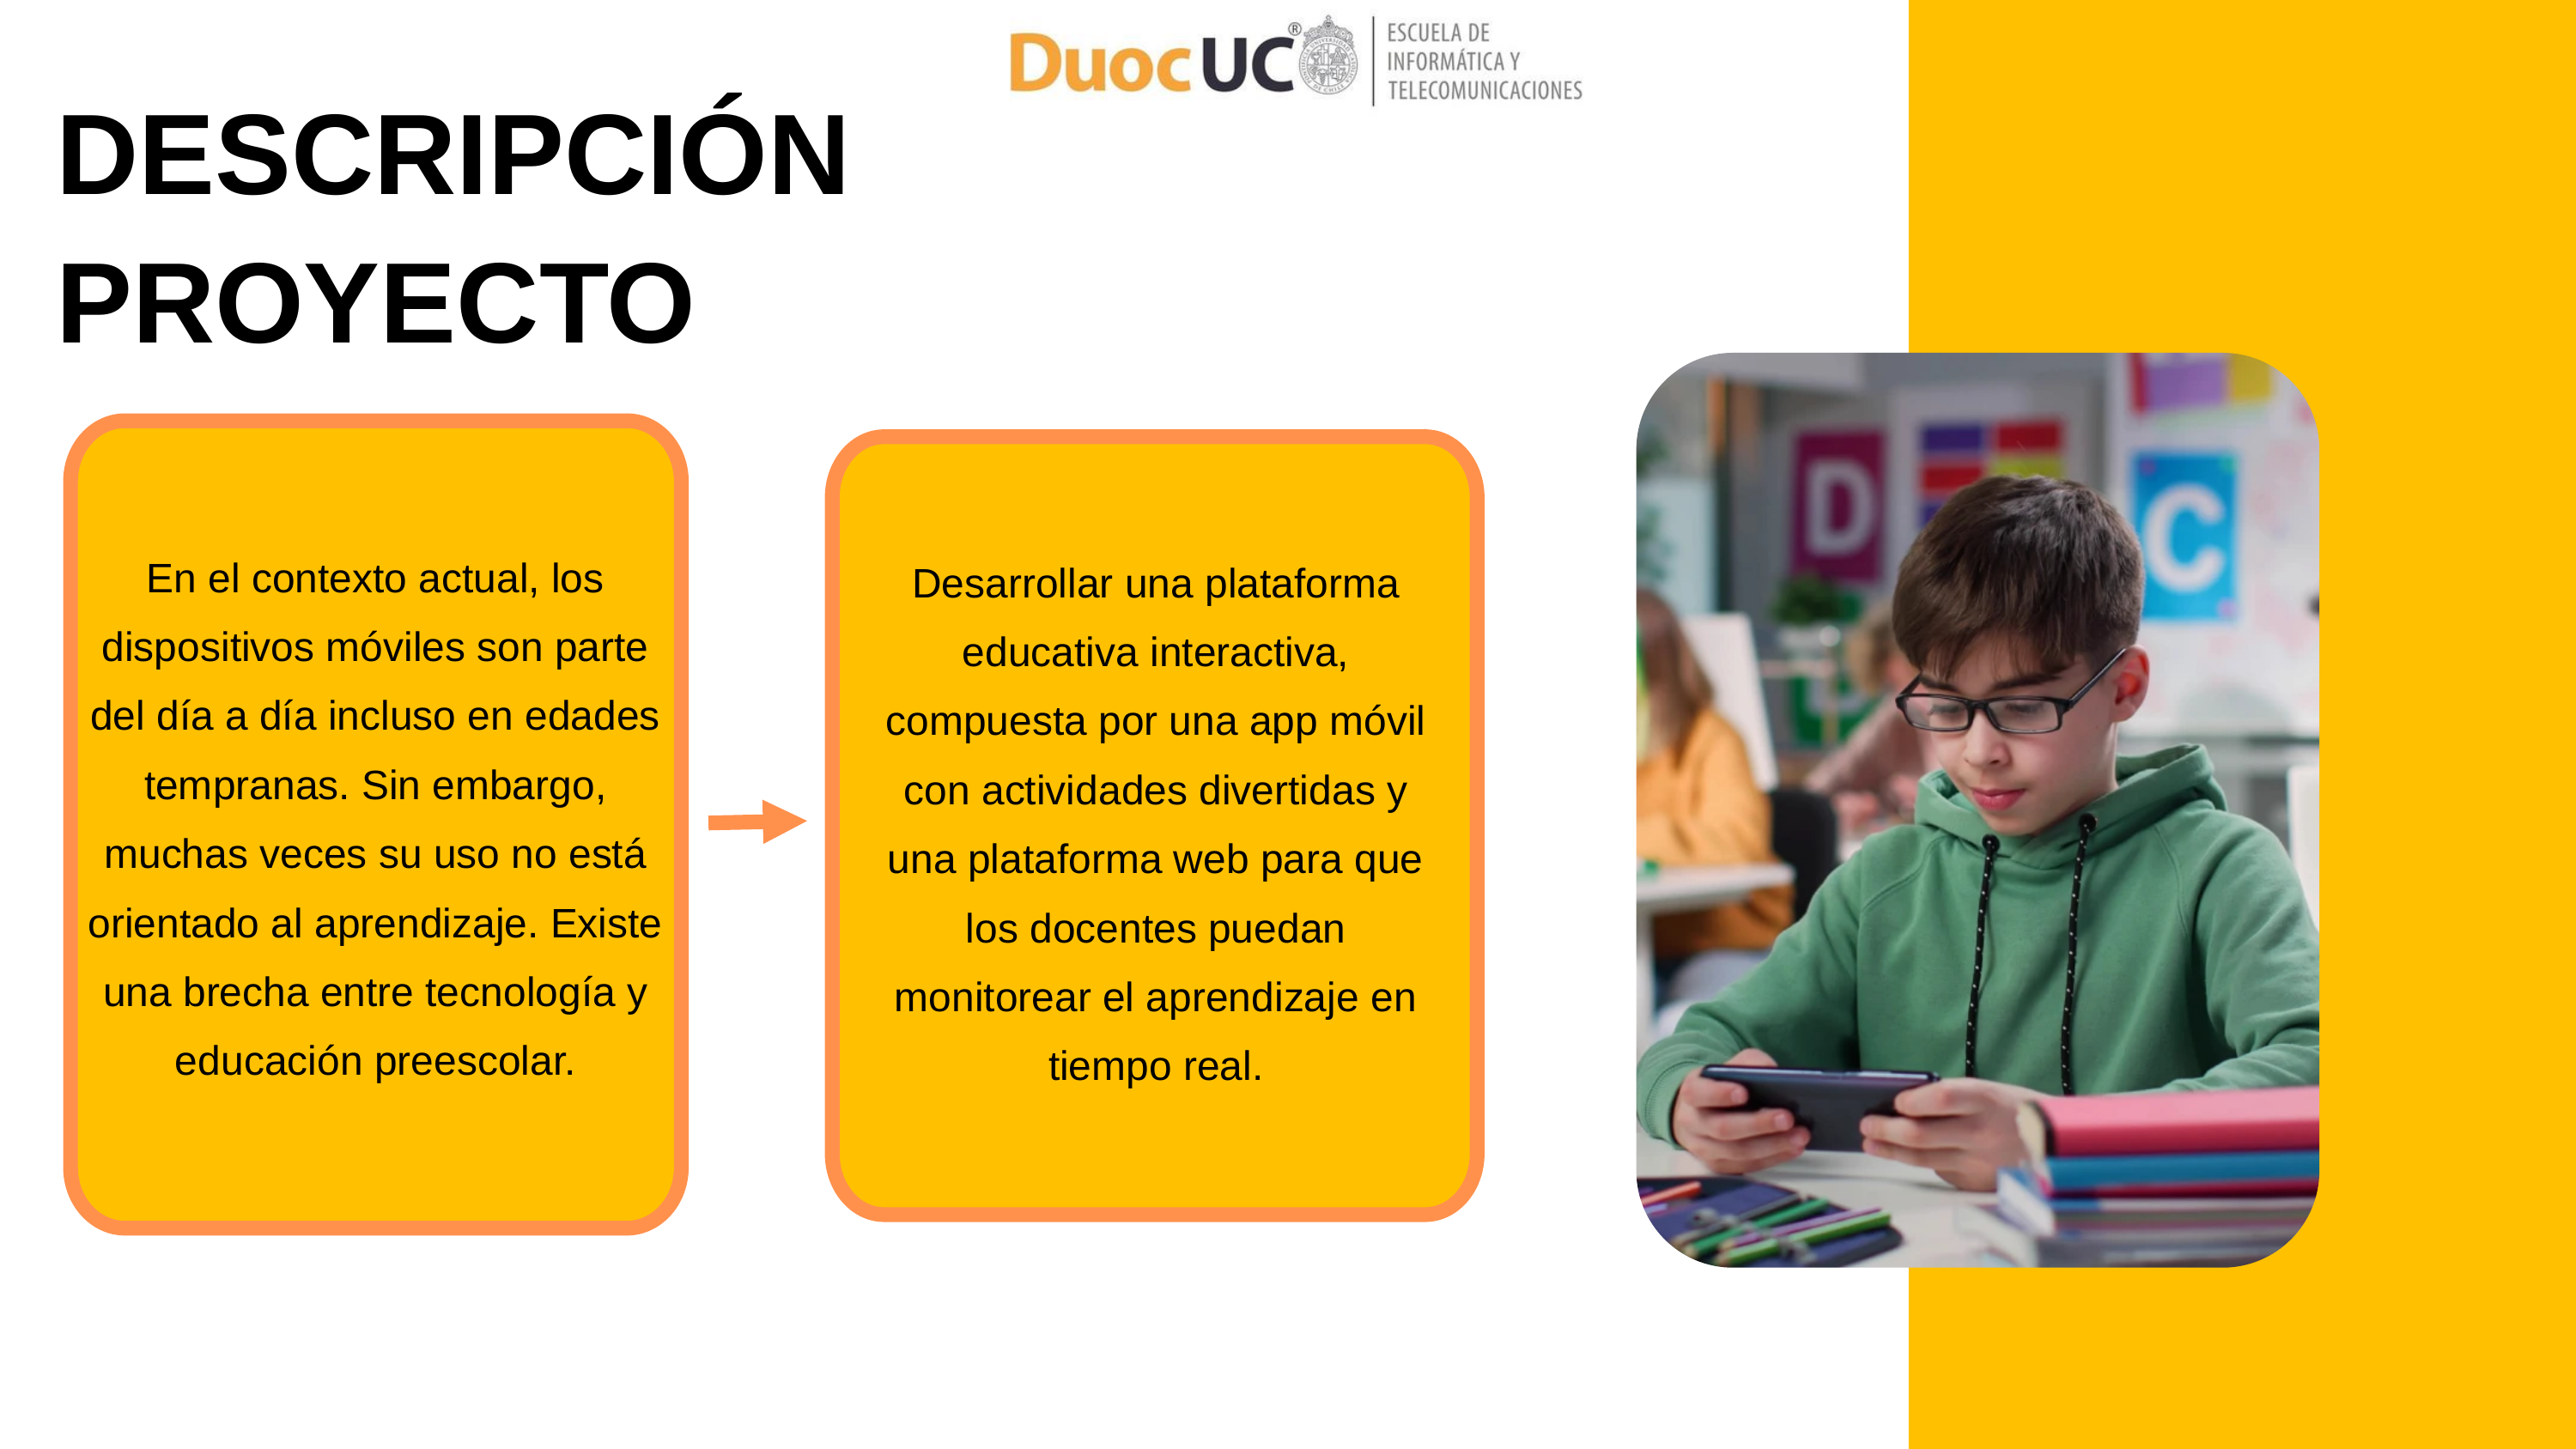

DESCRIPCIÓN
PROYECTO

En el contexto actual, los dispositivos móviles son parte del día a día incluso en edades tempranas. Sin embargo, muchas veces su uso no está orientado al aprendizaje. Existe una brecha entre tecnología y educación preescolar.

Desarrollar una plataforma educativa interactiva, compuesta por una app móvil con actividades divertidas y una plataforma web para que los docentes puedan monitorear el aprendizaje en tiempo real.